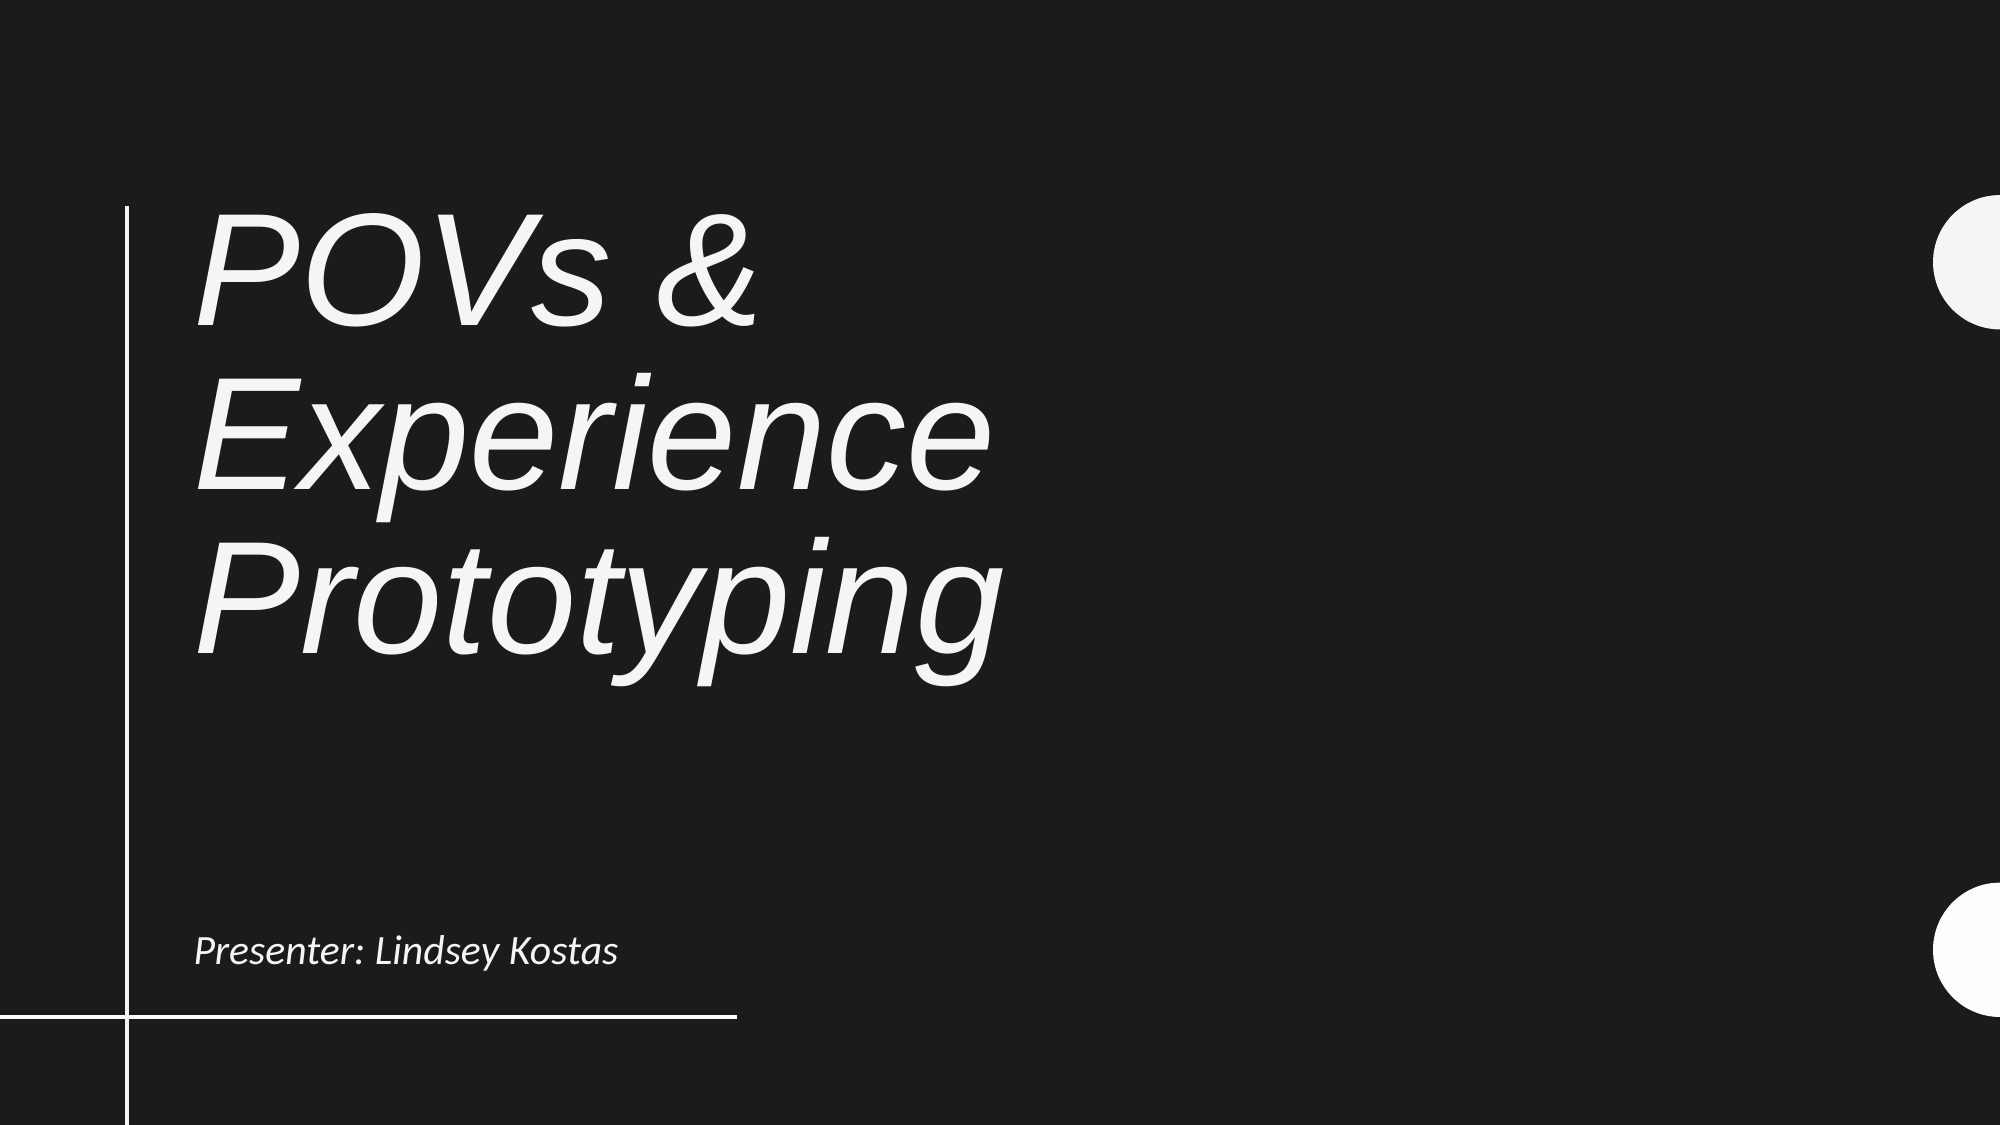

# POVs & Experience Prototyping
Presenter: Lindsey Kostas